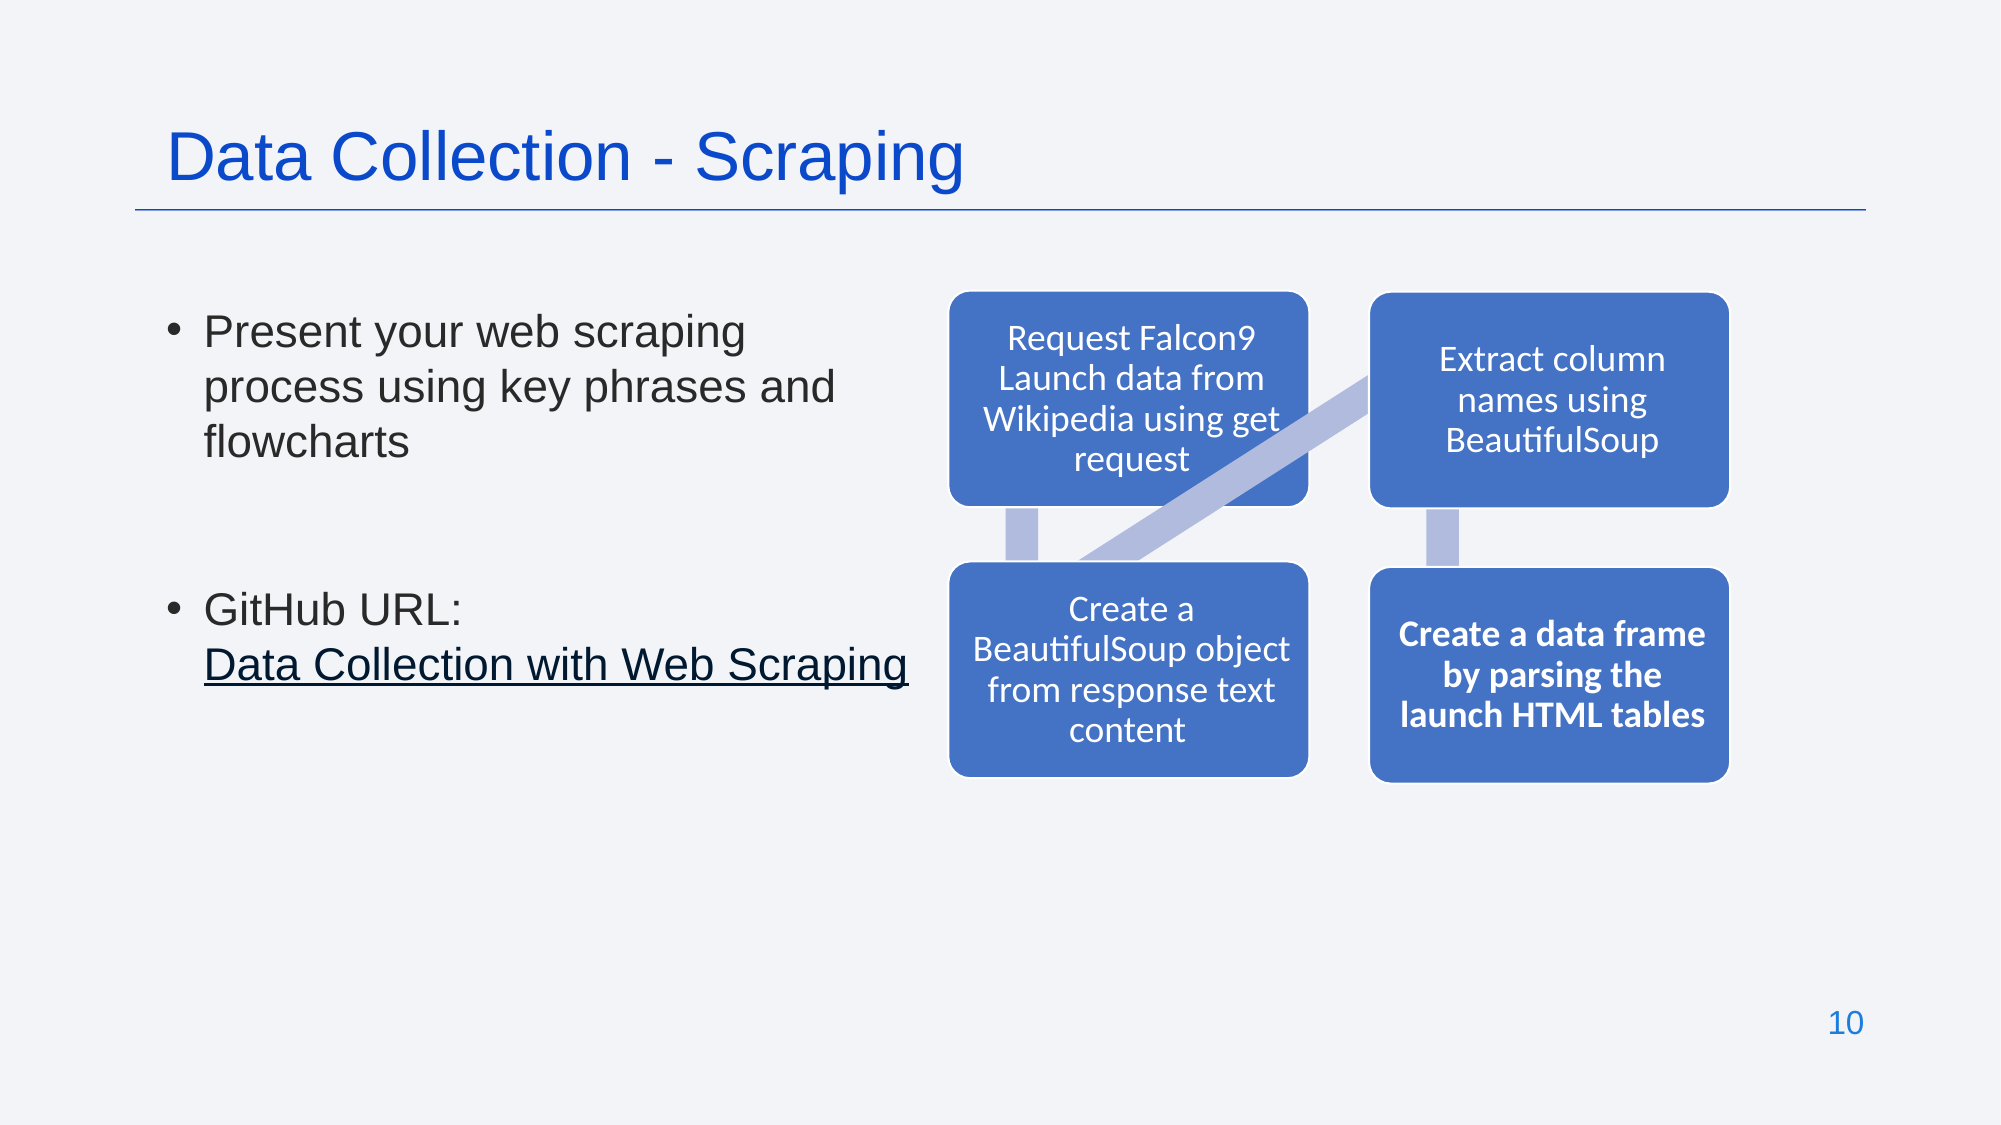

Data Collection - Scraping
Request Falcon9 Launch data from Wikipedia using get request
Create a BeautifulSoup object from response text content
Extract column names using BeautifulSoup
Create a data frame by parsing the launch HTML tables
Present your web scraping process using key phrases and flowcharts

GitHub URL: Data Collection with Web Scraping
10